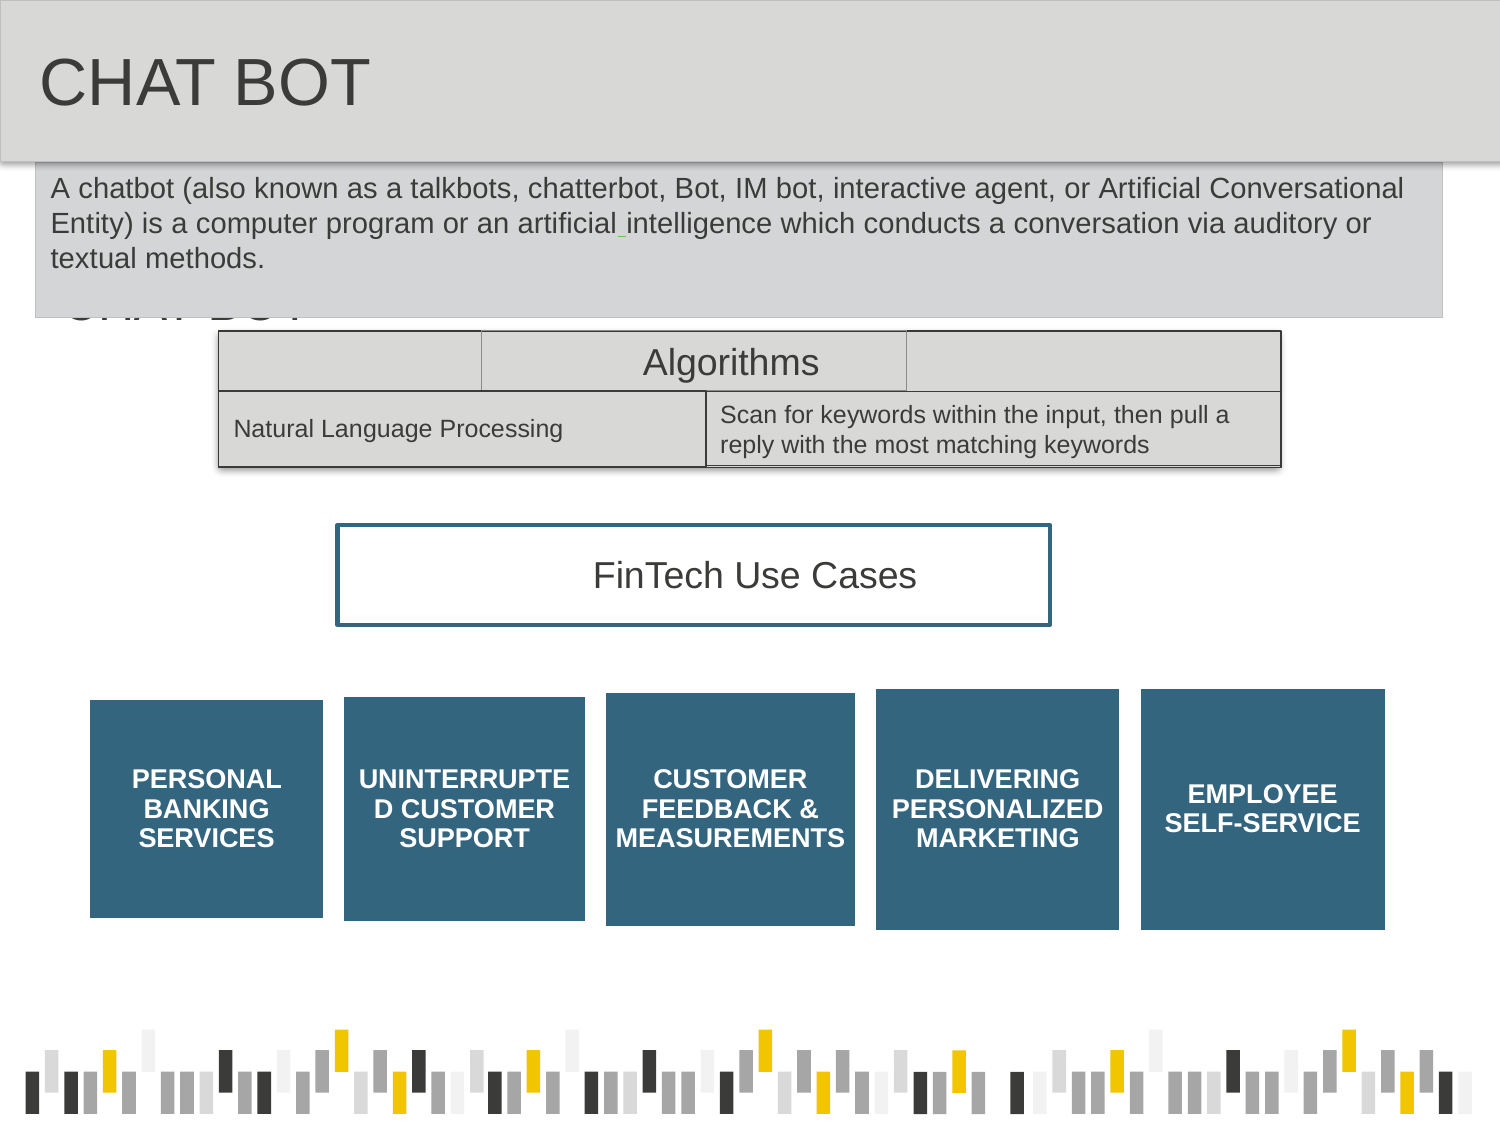

CHAT BOT
A chatbot (also known as a talkbots, chatterbot, Bot, IM bot, interactive agent, or Artificial Conversational Entity) is a computer program or an artificial intelligence which conducts a conversation via auditory or textual methods.

CHAT BOT
              Algorithms

Scan for keywords within the input, then pull a reply with the most matching keywords
Natural Language Processing

                 FinTech Use Cases
PERSONAL BANKING SERVICES
UNINTERRUPTED CUSTOMER SUPPORT
CUSTOMER FEEDBACK & MEASUREMENTS
DELIVERING PERSONALIZED MARKETING
EMPLOYEE SELF-SERVICE